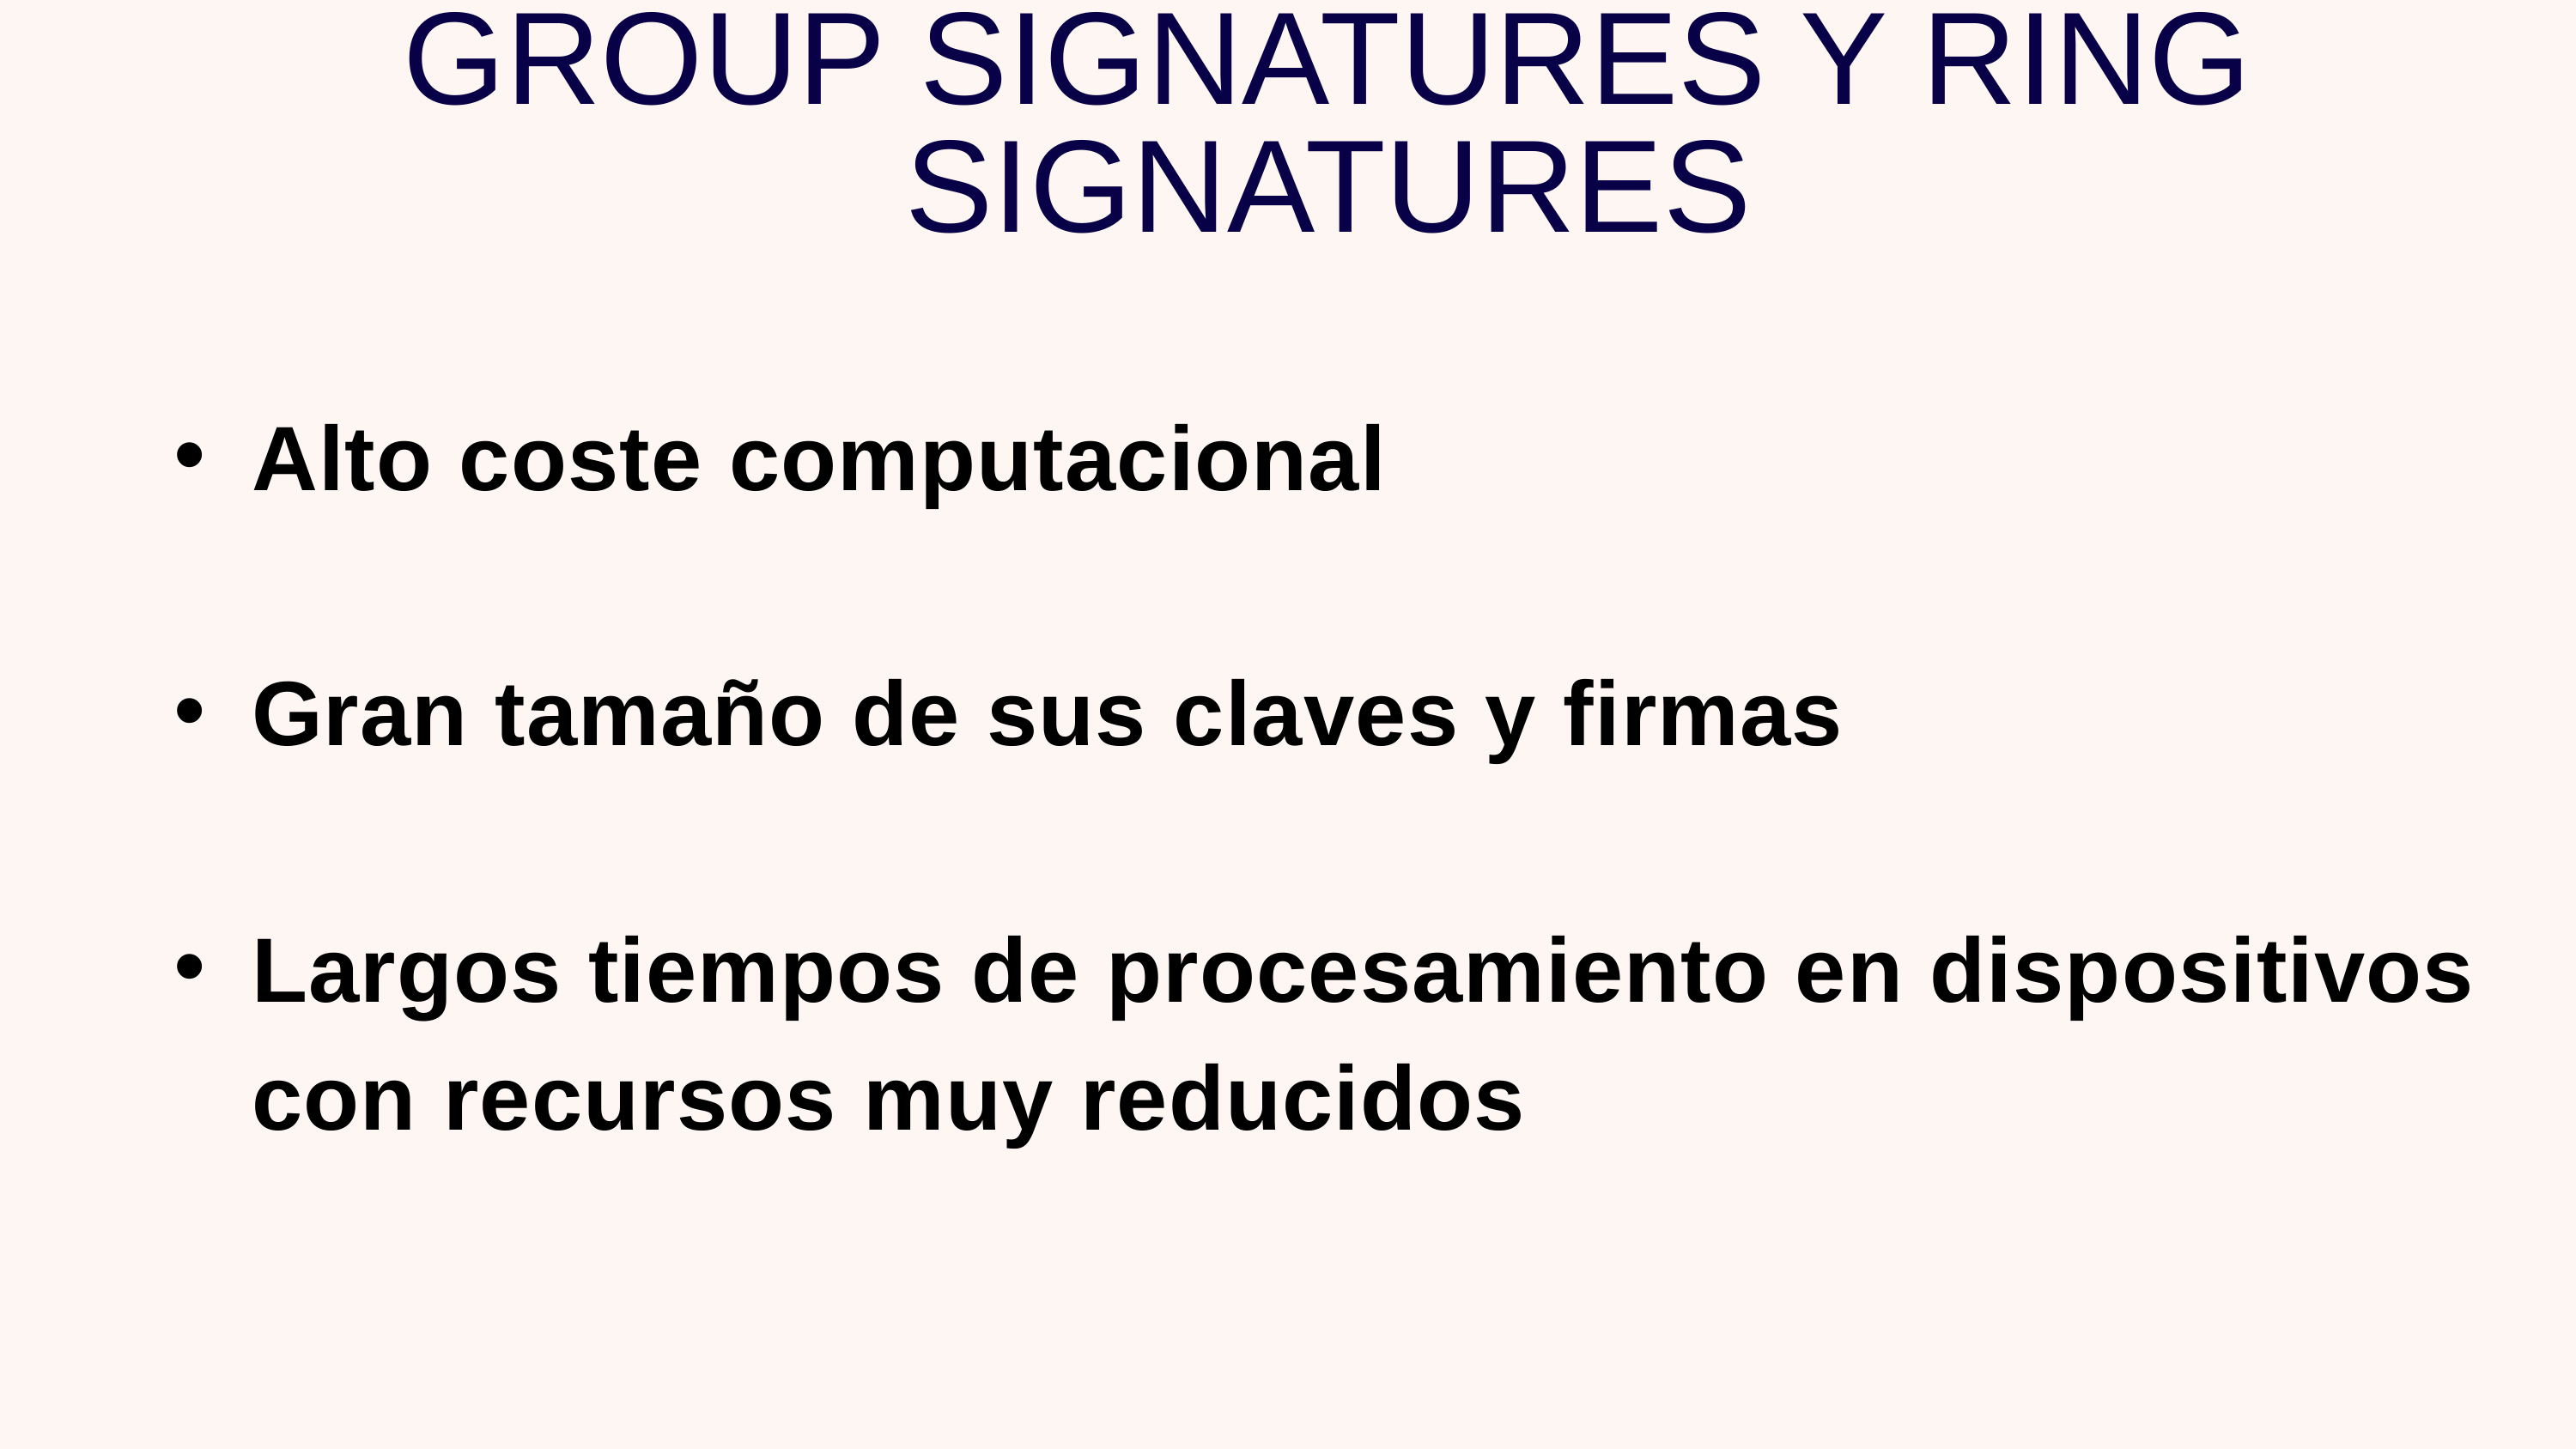

GROUP SIGNATURES Y RING SIGNATURES
Alto coste computacional

Gran tamaño de sus claves y firmas

Largos tiempos de procesamiento en dispositivos con recursos muy reducidos